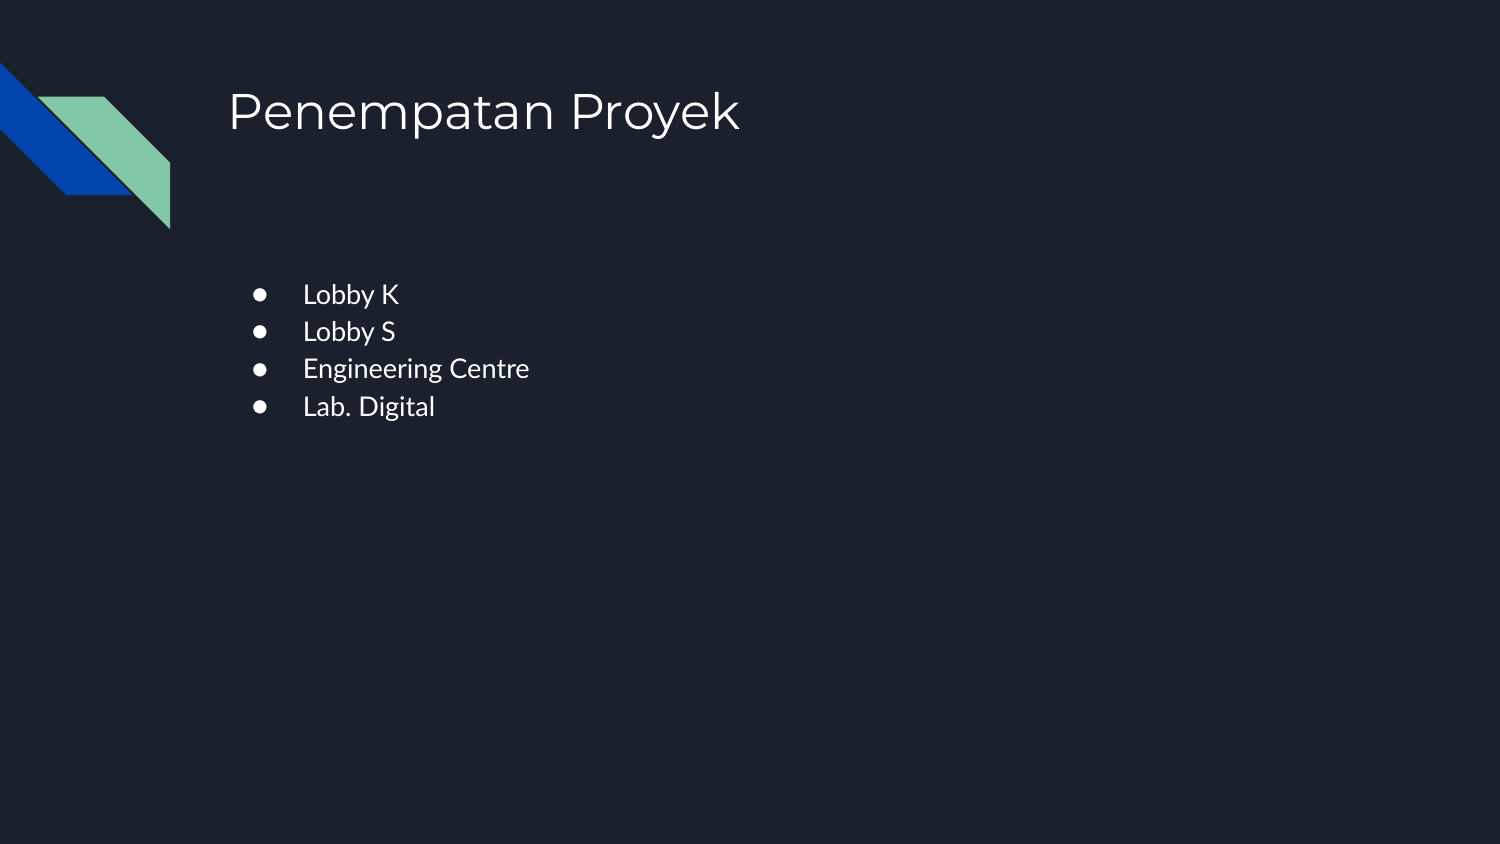

# Penempatan Proyek
Lobby K
Lobby S
Engineering Centre
Lab. Digital